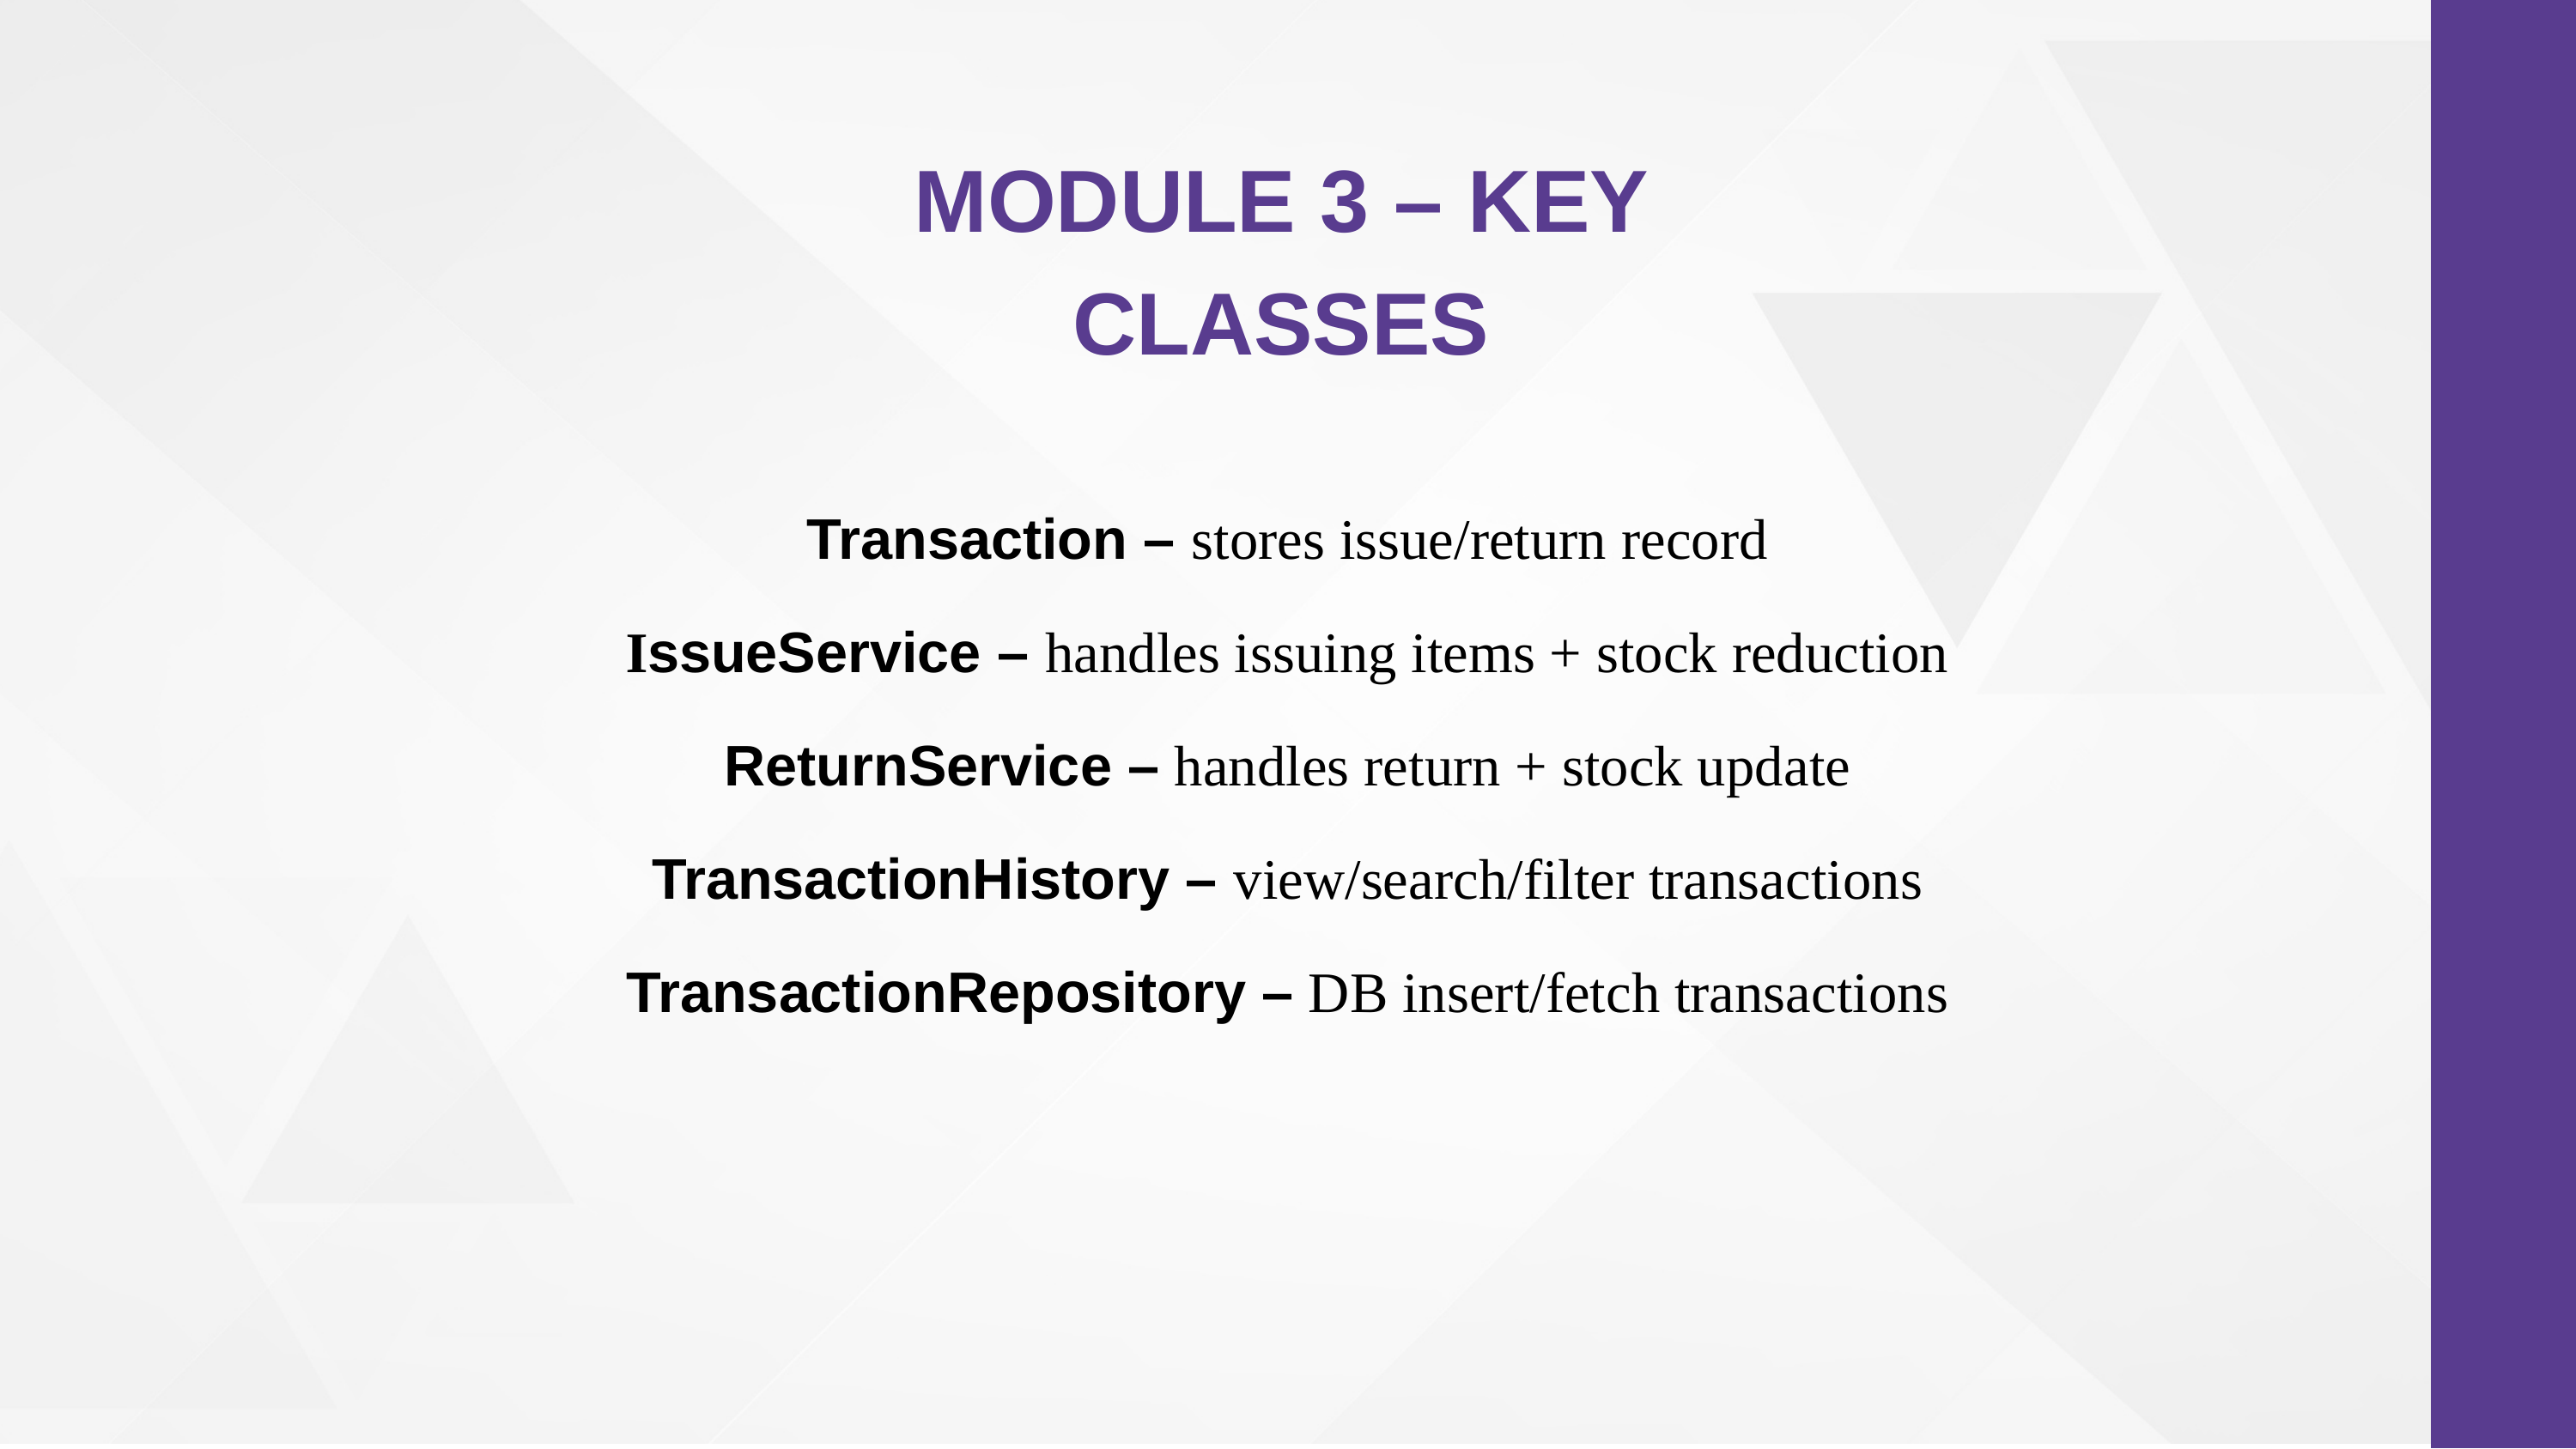

MODULE 3 – KEY CLASSES
Transaction – stores issue/return record
IssueService – handles issuing items + stock reduction
ReturnService – handles return + stock update
TransactionHistory – view/search/filter transactions
TransactionRepository – DB insert/fetch transactions